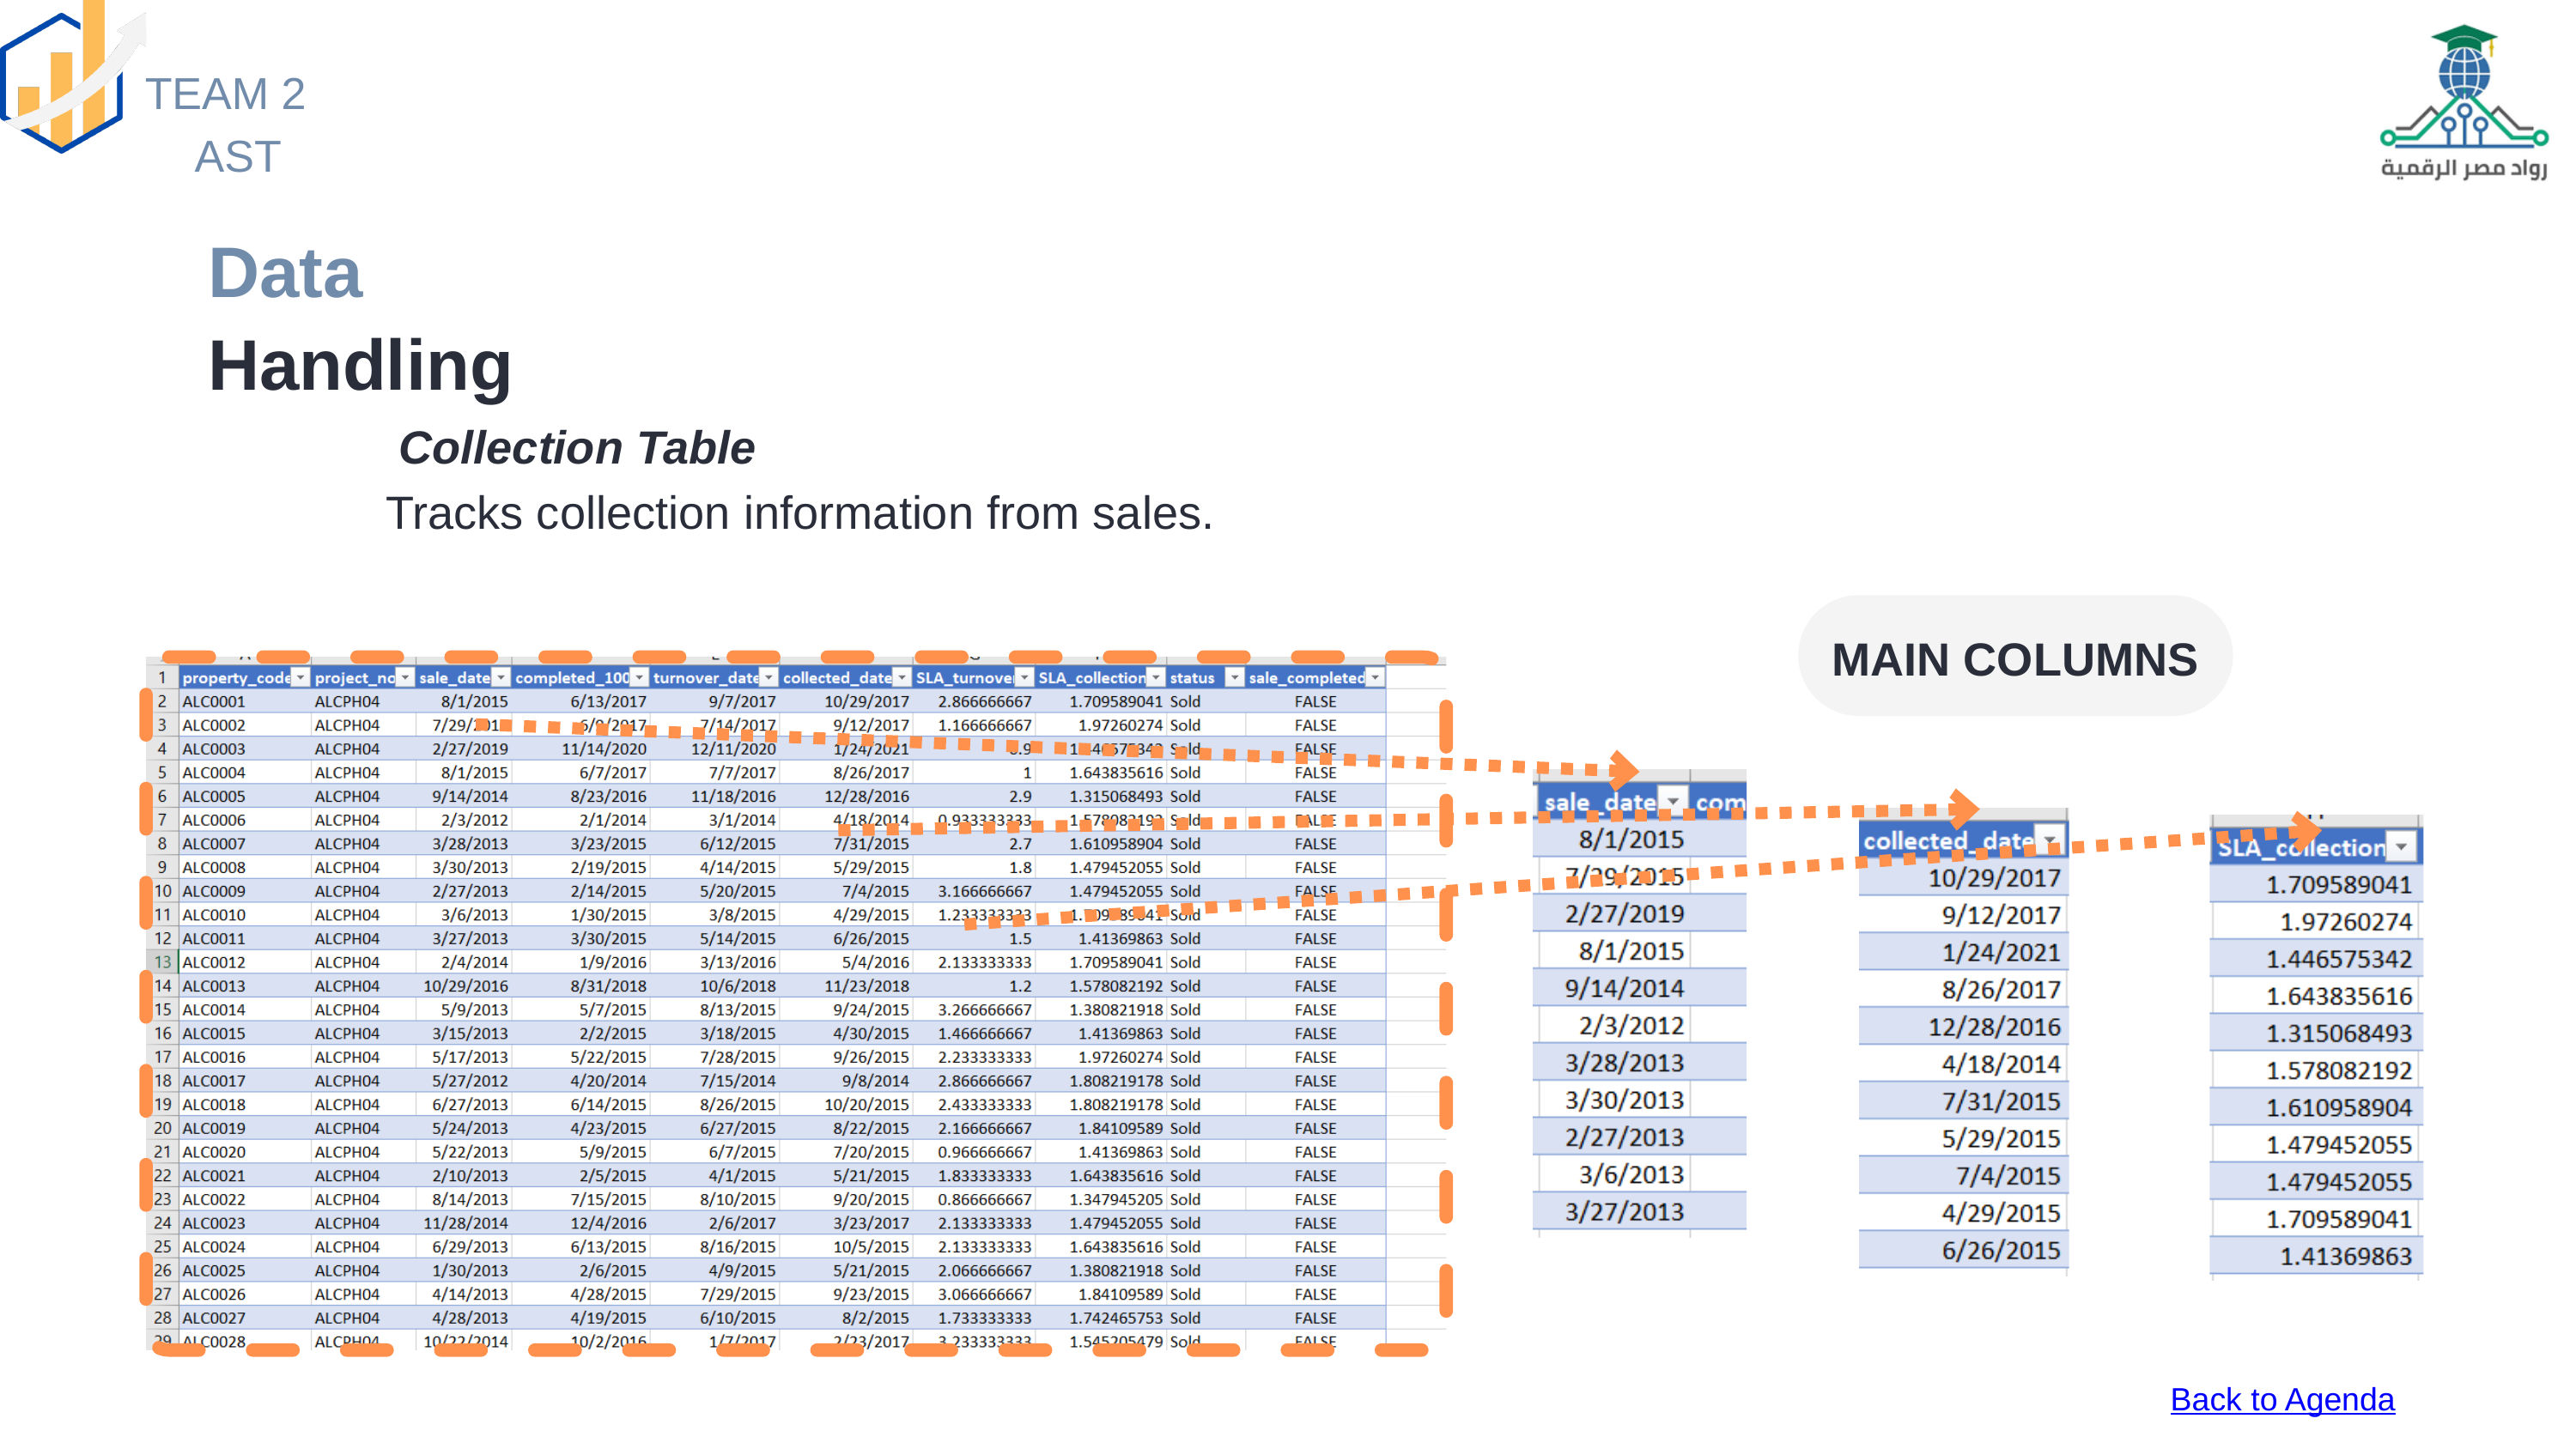

TEAM 2
    AST
Data
Handling
 Collection Table
Tracks collection information from sales.

MAIN COLUMNS

Back to Agenda